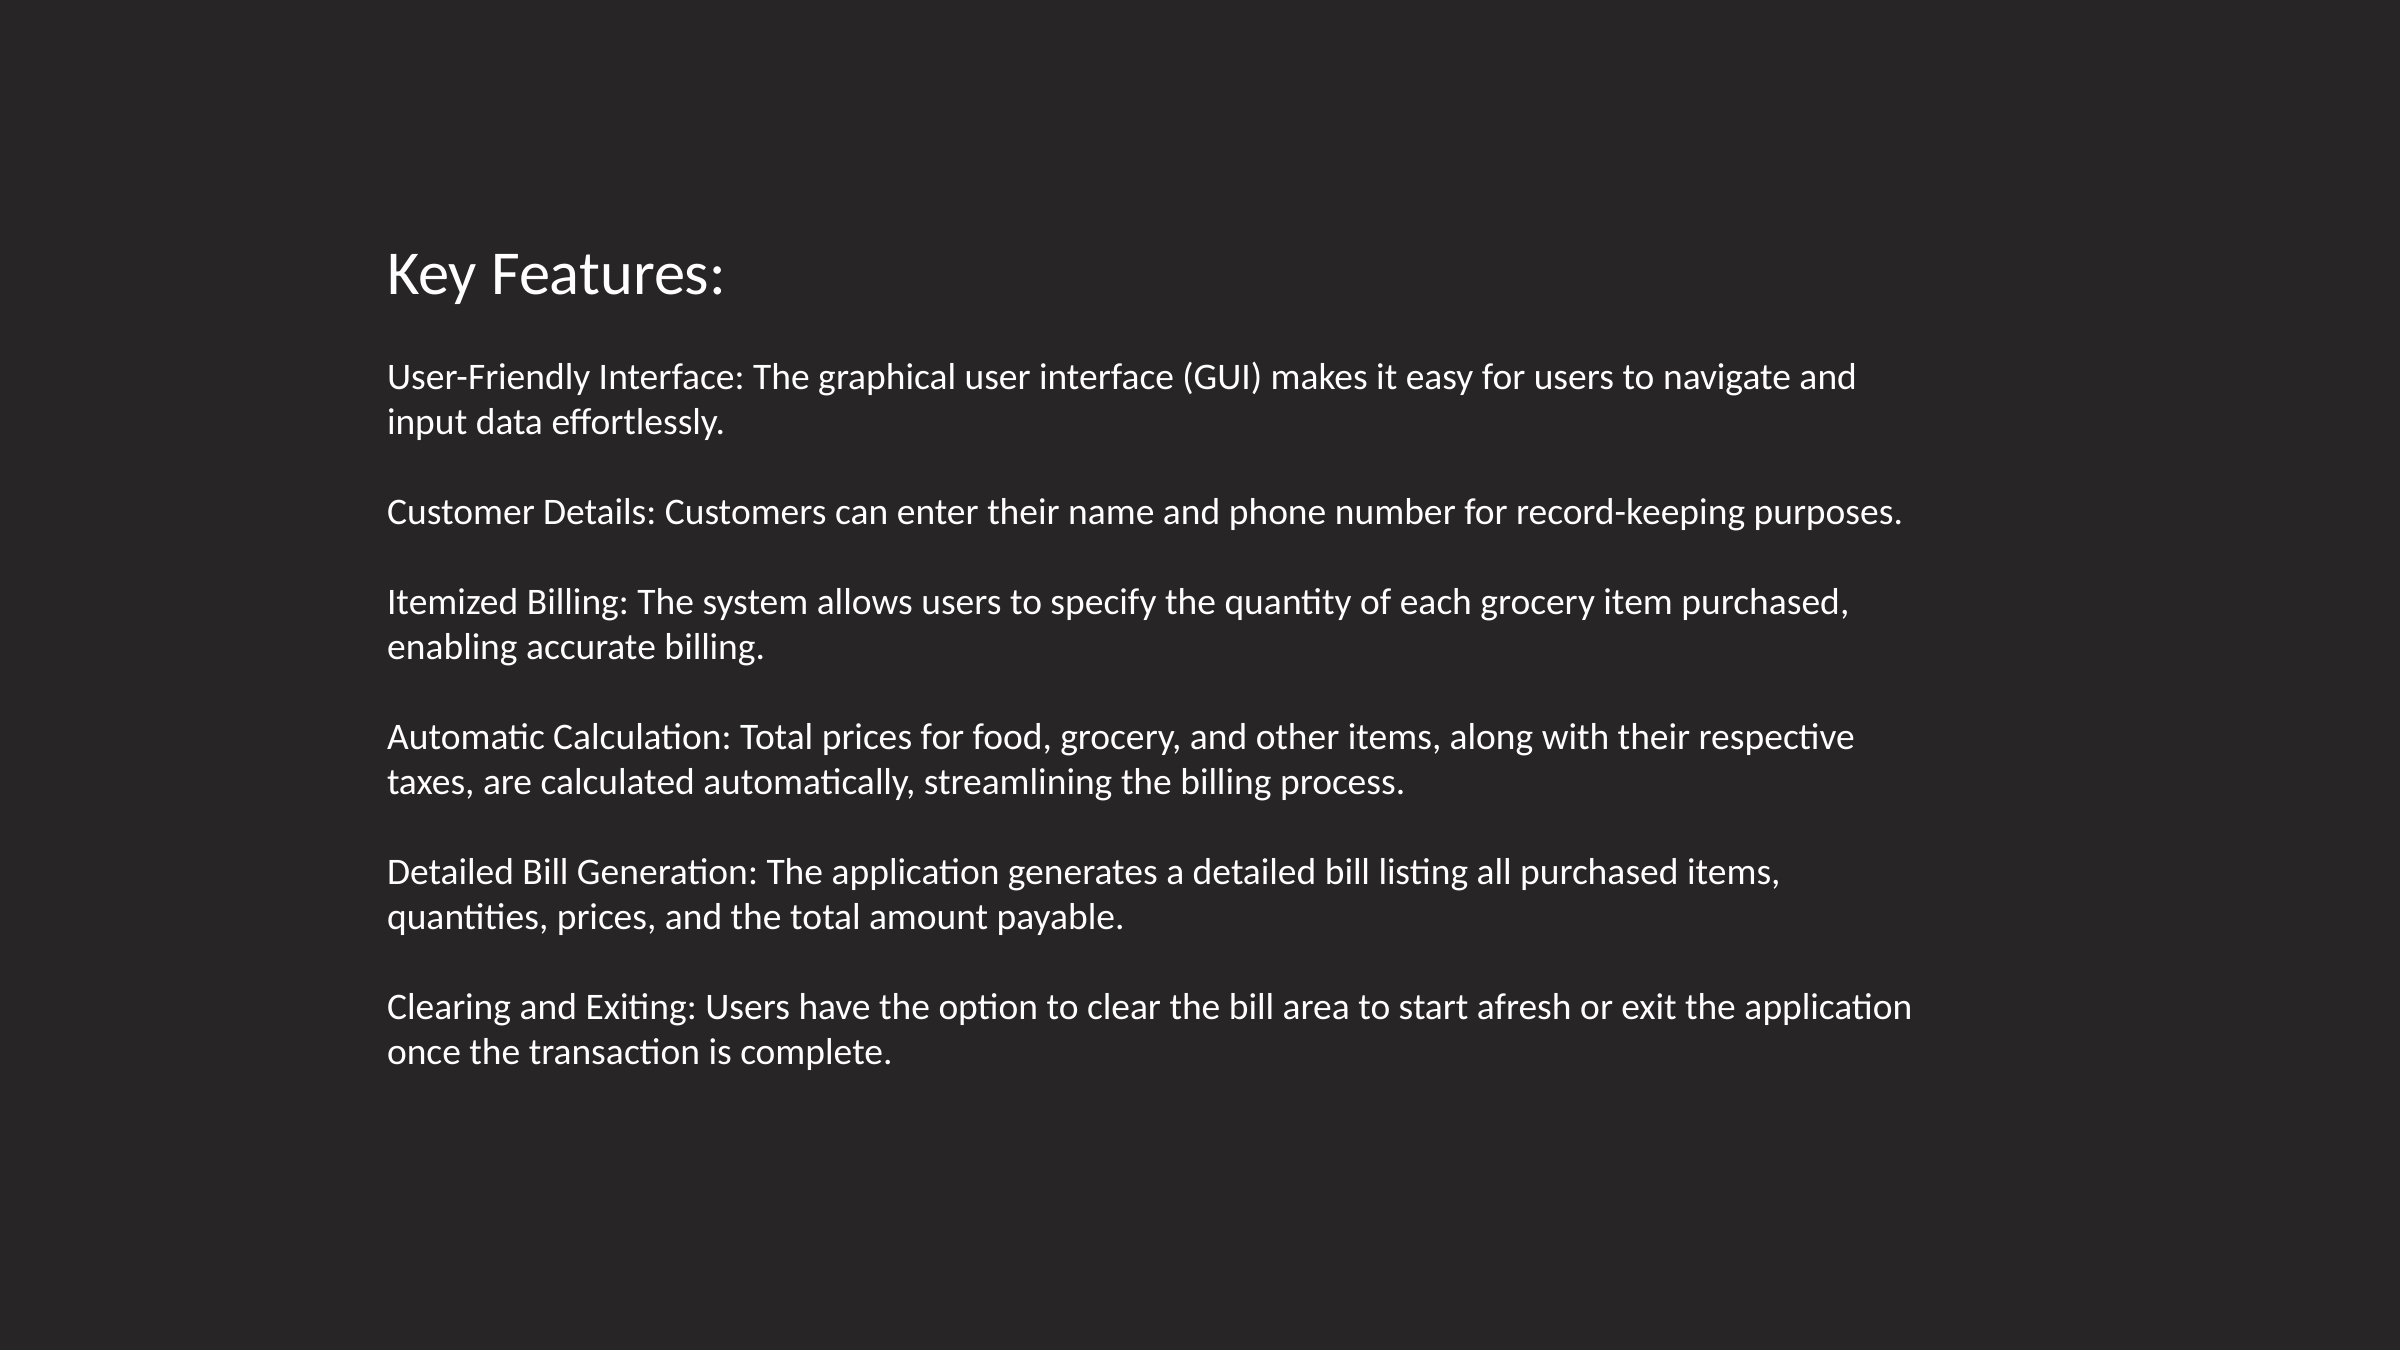

Key Features:

User-Friendly Interface: The graphical user interface (GUI) makes it easy for users to navigate and input data effortlessly.

Customer Details: Customers can enter their name and phone number for record-keeping purposes.

Itemized Billing: The system allows users to specify the quantity of each grocery item purchased, enabling accurate billing.

Automatic Calculation: Total prices for food, grocery, and other items, along with their respective taxes, are calculated automatically, streamlining the billing process.

Detailed Bill Generation: The application generates a detailed bill listing all purchased items, quantities, prices, and the total amount payable.

Clearing and Exiting: Users have the option to clear the bill area to start afresh or exit the application once the transaction is complete.